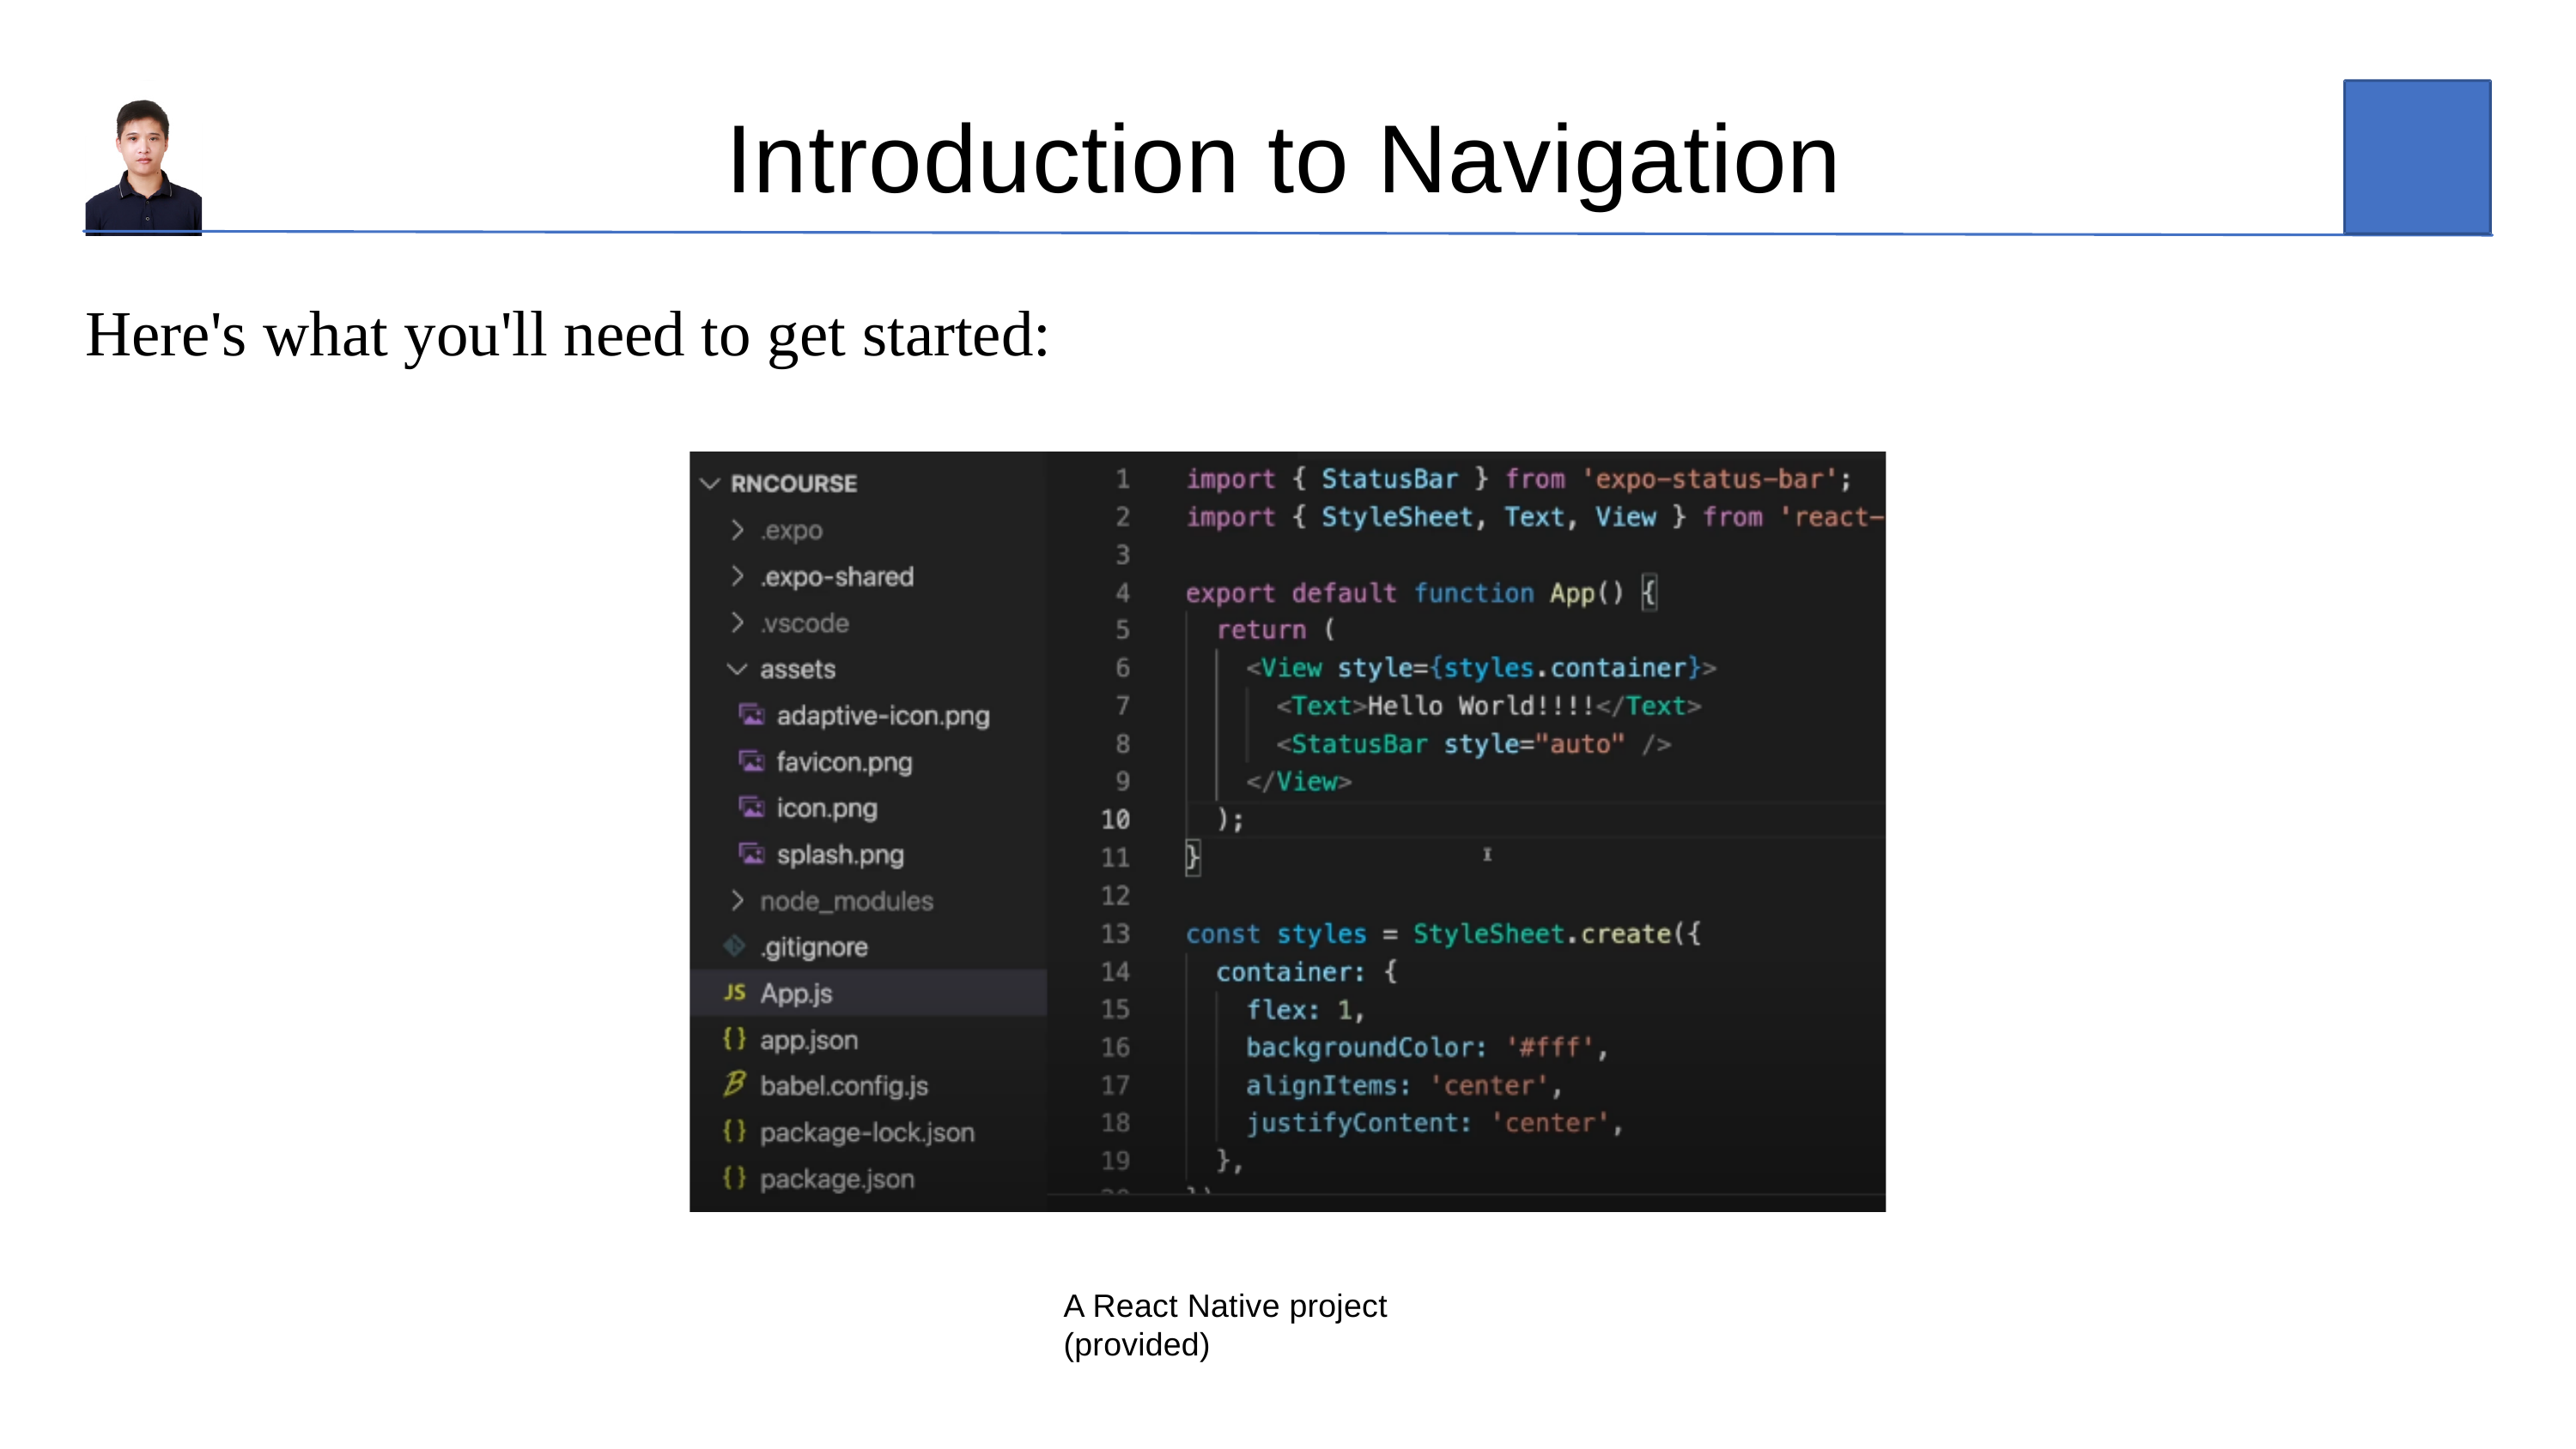

Introduction to Navigation

Here's what you'll need to get started:

A React Native project (provided)